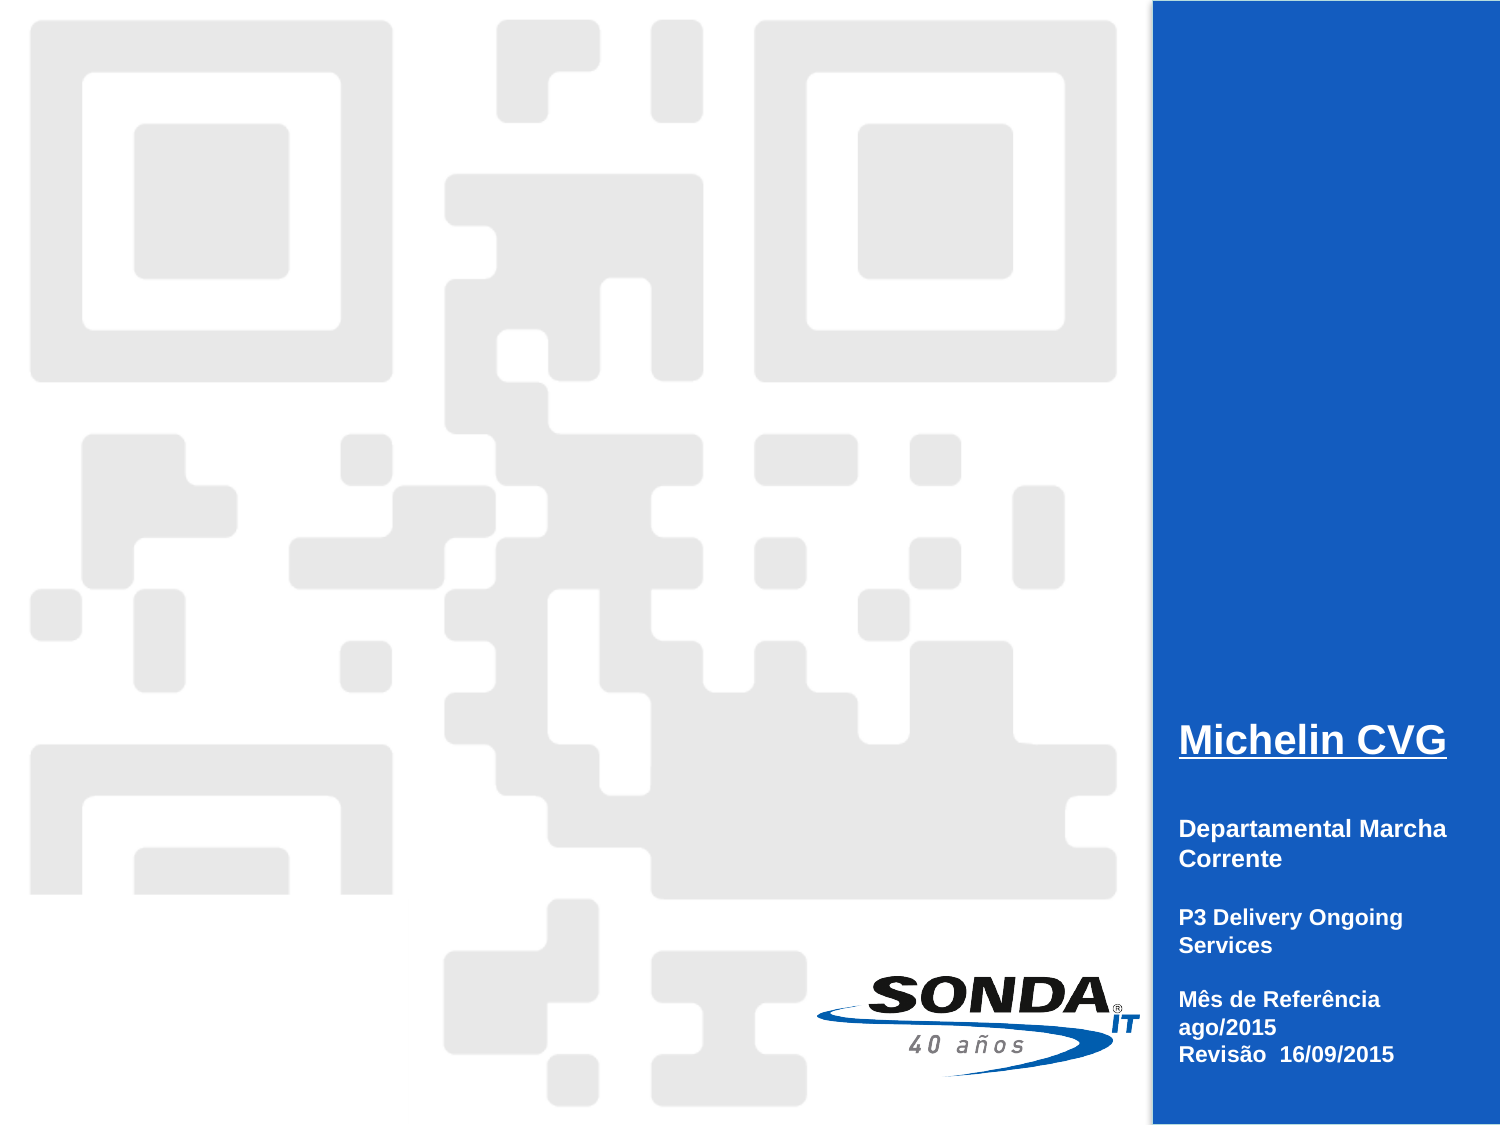

# Michelin CVG Departamental Marcha Corrente P3 Delivery Ongoing Services Mês de Referência ago/2015 Revisão  16/09/2015